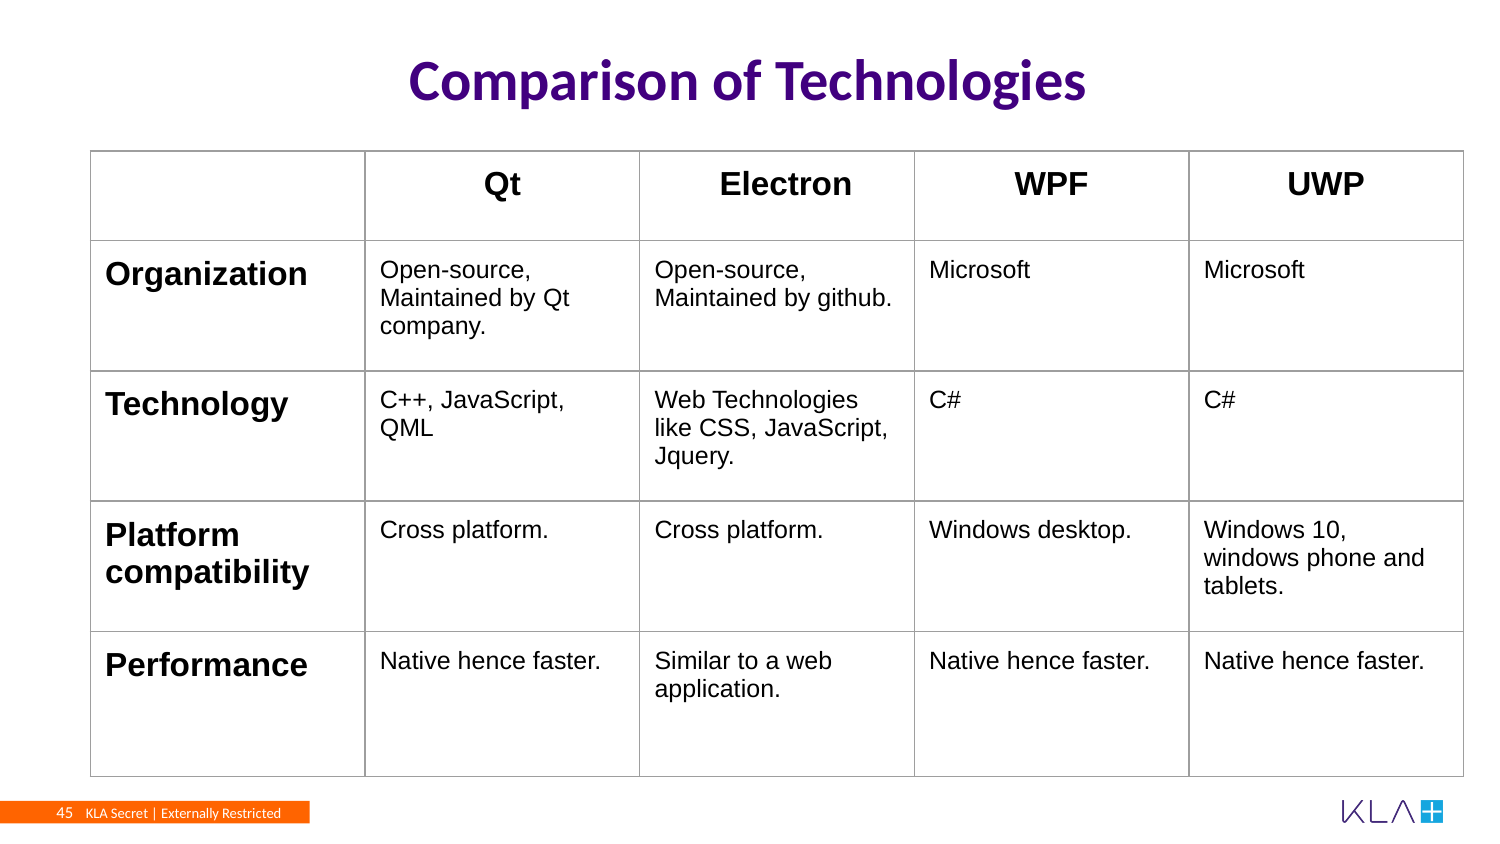

# Comparison of Technologies

|  | Qt | Electron | WPF | UWP |
| --- | --- | --- | --- | --- |
| Organization | Open-source, Maintained by Qt company. | Open-source, Maintained by github. | Microsoft | Microsoft |
| Technology | C++, JavaScript, QML | Web Technologies like CSS, JavaScript, Jquery. | C# | C# |
| Platform compatibility | Cross platform. | Cross platform. | Windows desktop. | Windows 10, windows phone and tablets. |
| Performance | Native hence faster. | Similar to a web application. | Native hence faster. | Native hence faster. |
Determining Architectural Workflow of IMC
Debugging